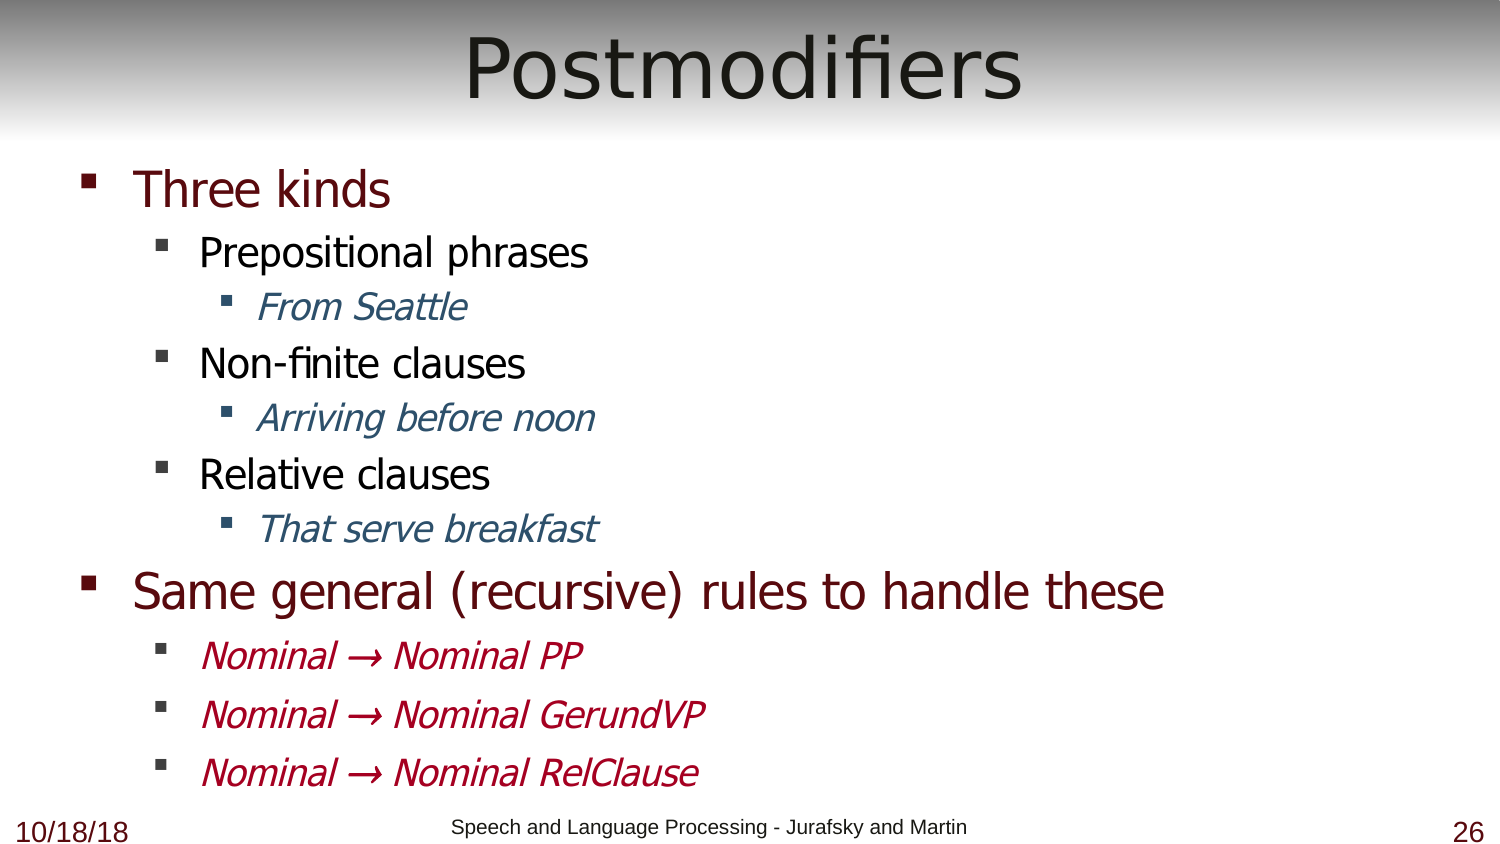

# Postmodifiers
Three kinds
Prepositional phrases
From Seattle
Non-finite clauses
Arriving before noon
Relative clauses
That serve breakfast
Same general (recursive) rules to handle these
Nominal → Nominal PP
Nominal → Nominal GerundVP
Nominal → Nominal RelClause
10/18/18
                                         Speech and Language Processing - Jurafsky and Martin
26